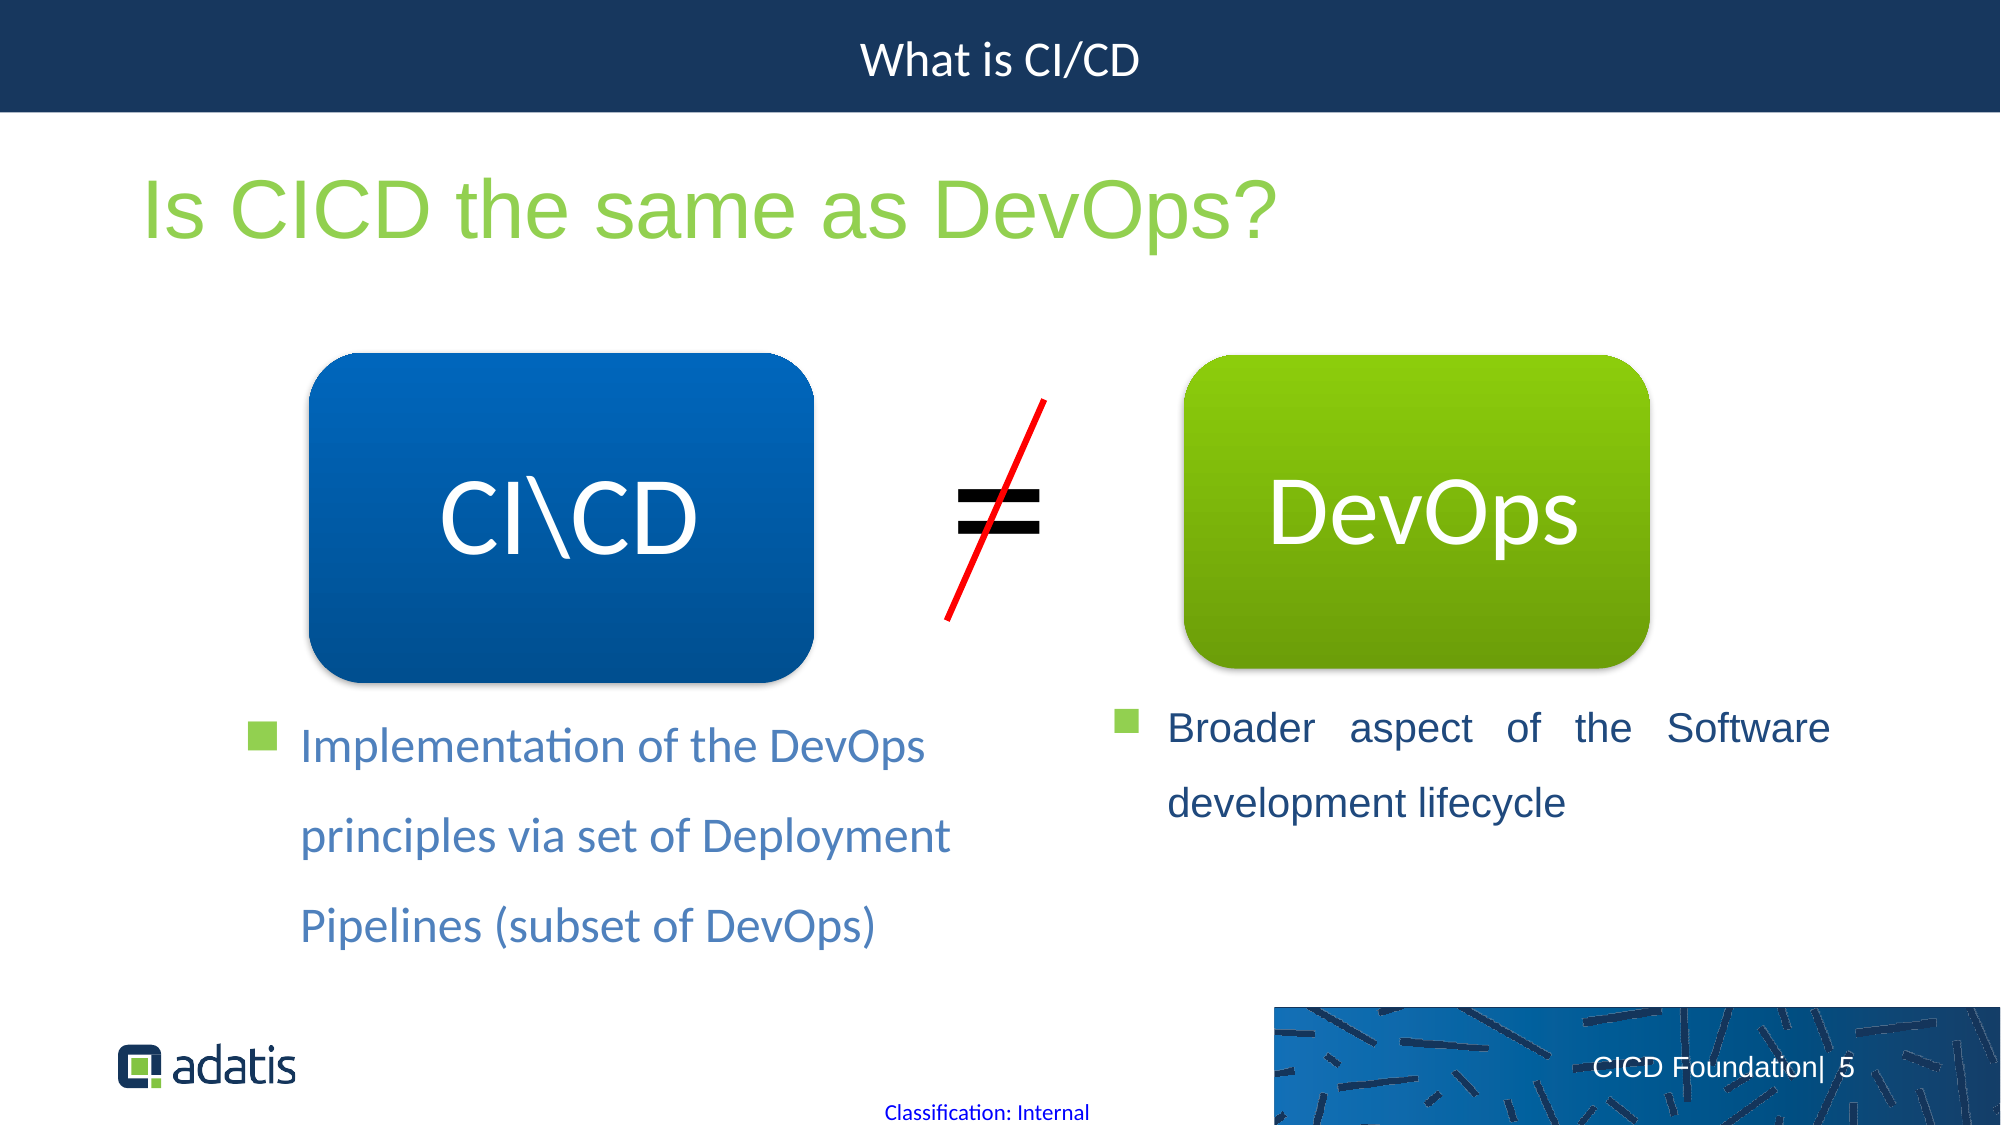

What is CI/CD
Is CICD the same as DevOps?

CI\CD
DevOps
=
Broader aspect of the Software development lifecycle
Implementation of the DevOps principles via set of Deployment Pipelines (subset of DevOps)

CICD Foundation| 5